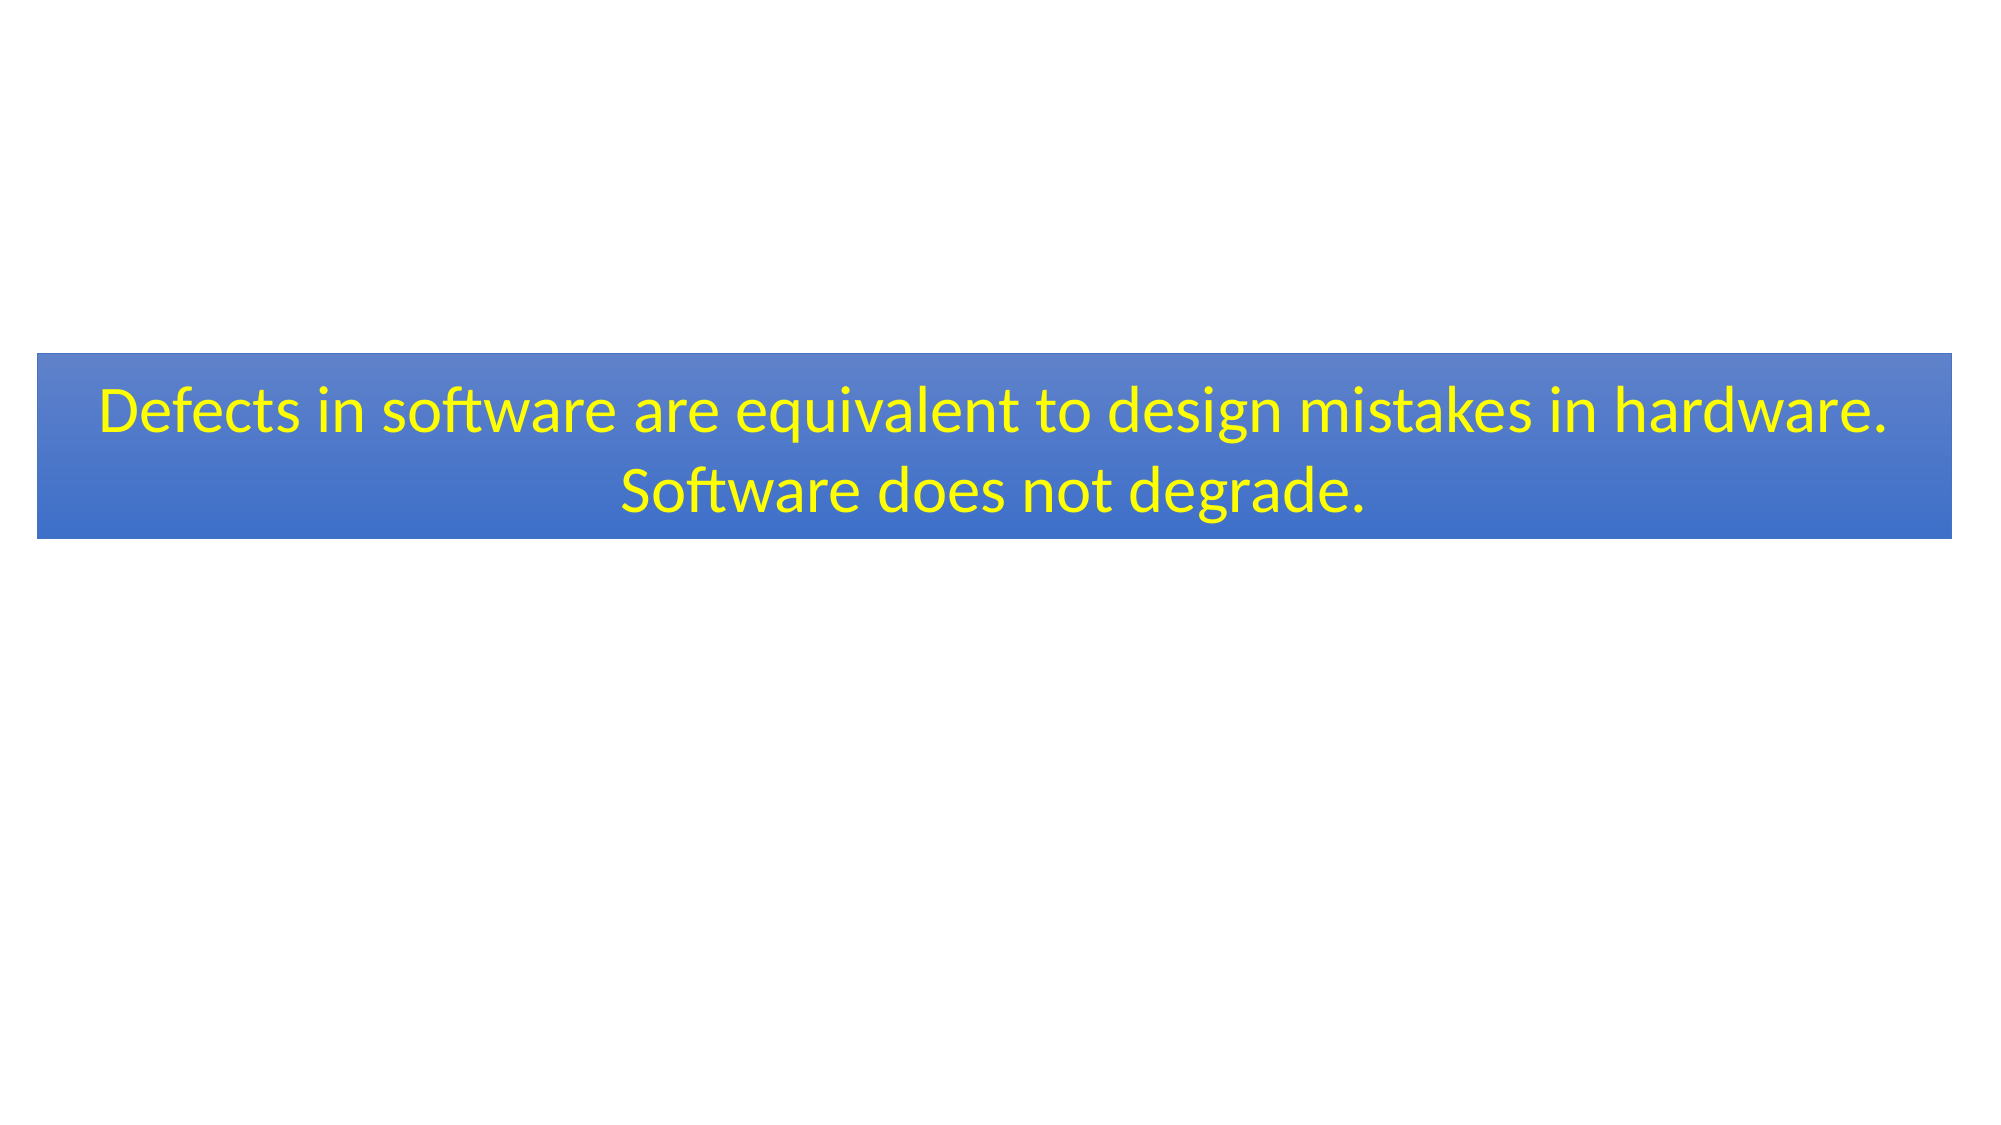

Defects in software are equivalent to design mistakes in hardware.
Software does not degrade.